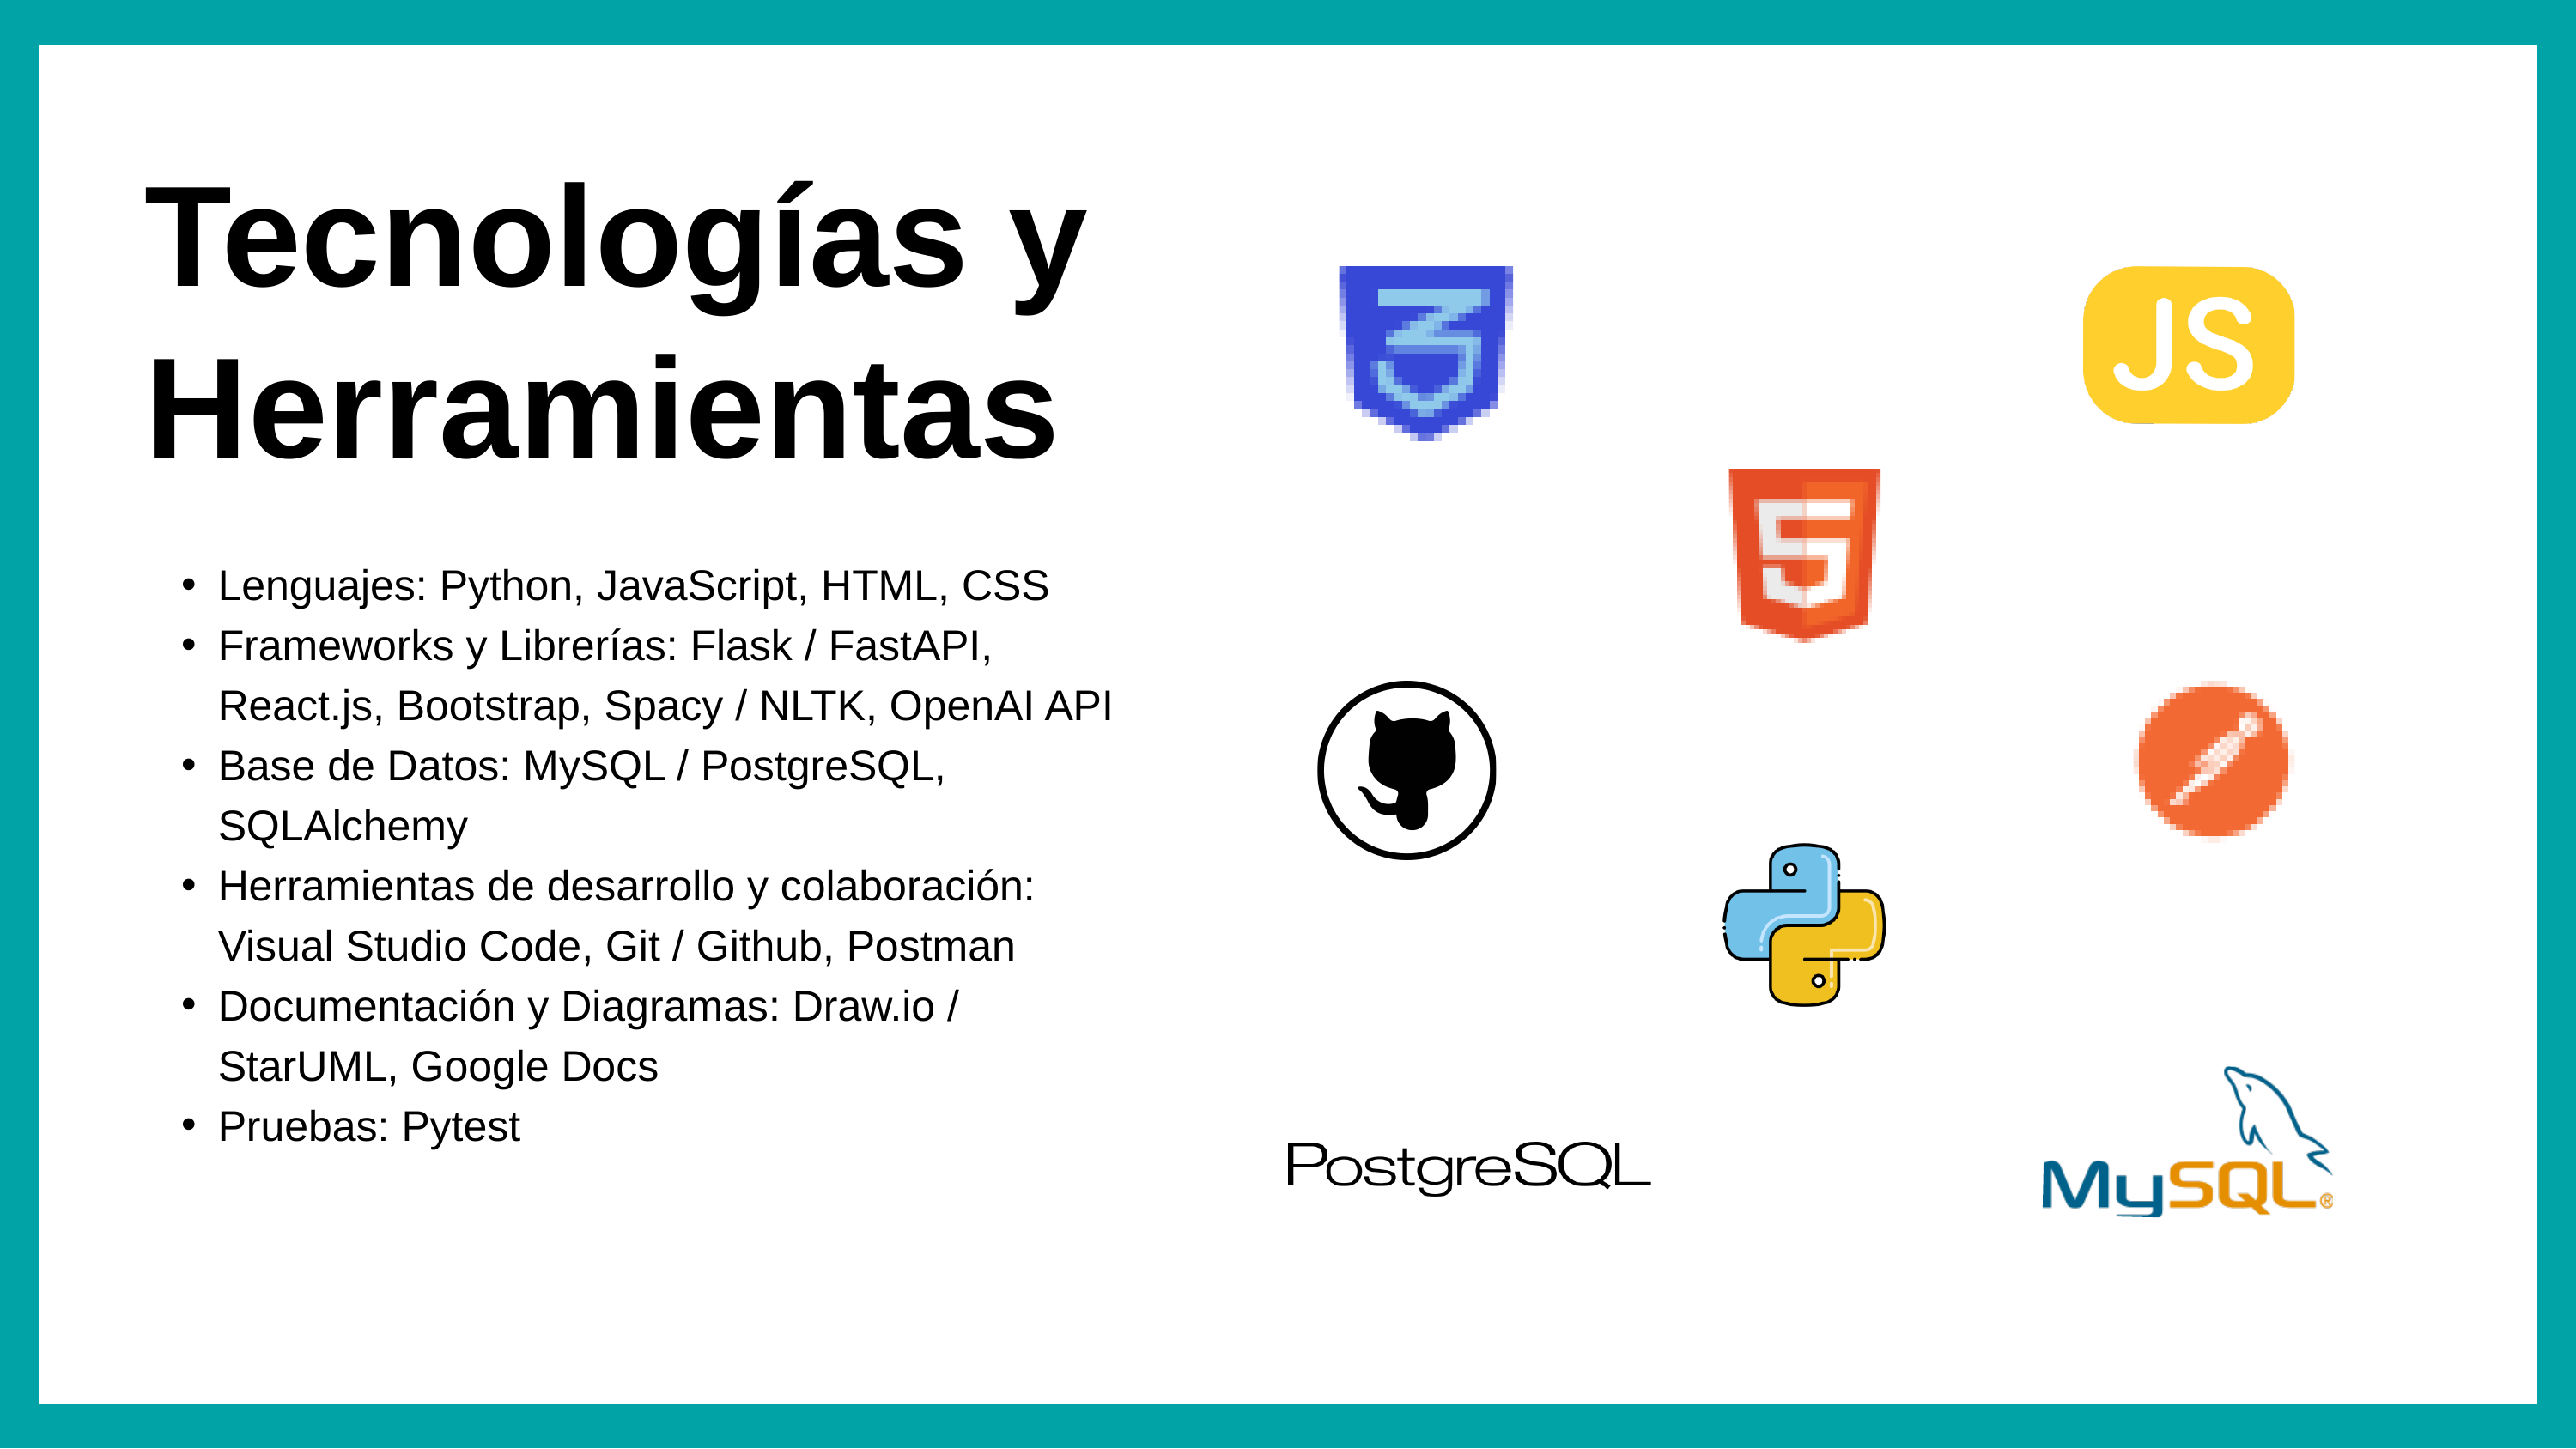

Tecnologías y Herramientas

Lenguajes: Python, JavaScript, HTML, CSS
Frameworks y Librerías: Flask / FastAPI, React.js, Bootstrap, Spacy / NLTK, OpenAI API
Base de Datos: MySQL / PostgreSQL, SQLAlchemy
Herramientas de desarrollo y colaboración: Visual Studio Code, Git / Github, Postman
Documentación y Diagramas: Draw.io / StarUML, Google Docs
Pruebas: Pytest